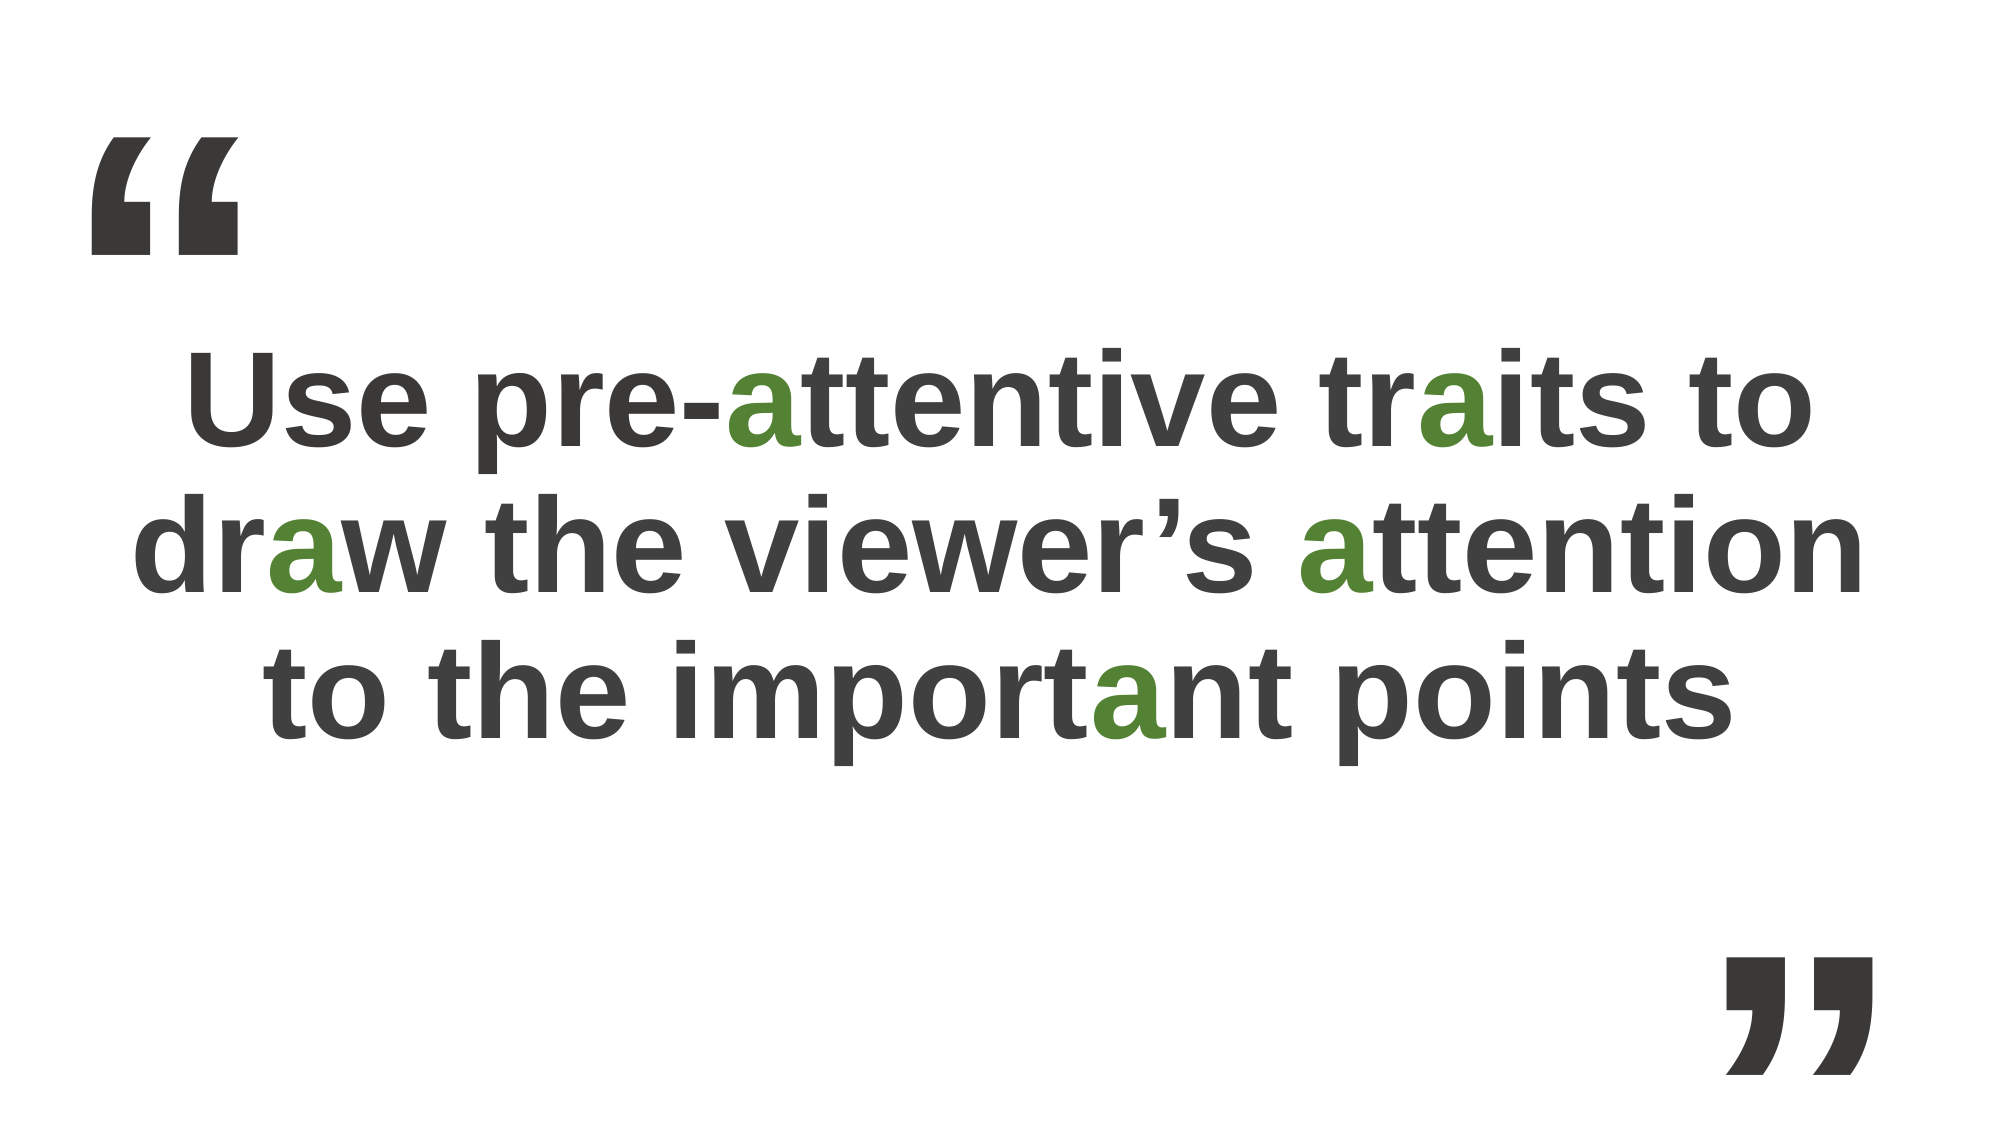

“
Use pre-attentive traits to draw the viewer’s attention to the important points

”